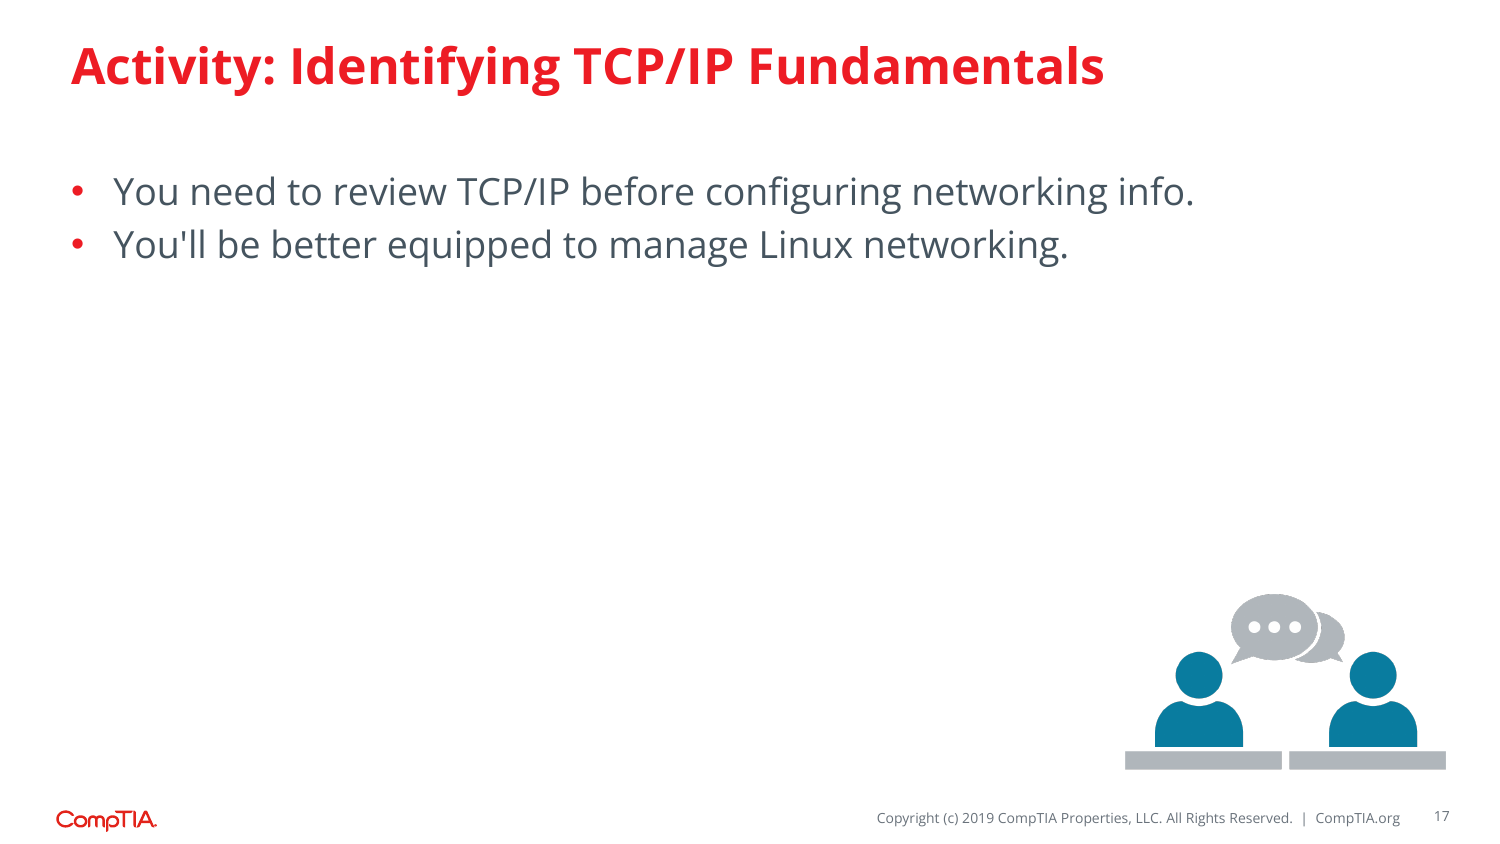

# Activity: Identifying TCP/IP Fundamentals
You need to review TCP/IP before configuring networking info.
You'll be better equipped to manage Linux networking.
17